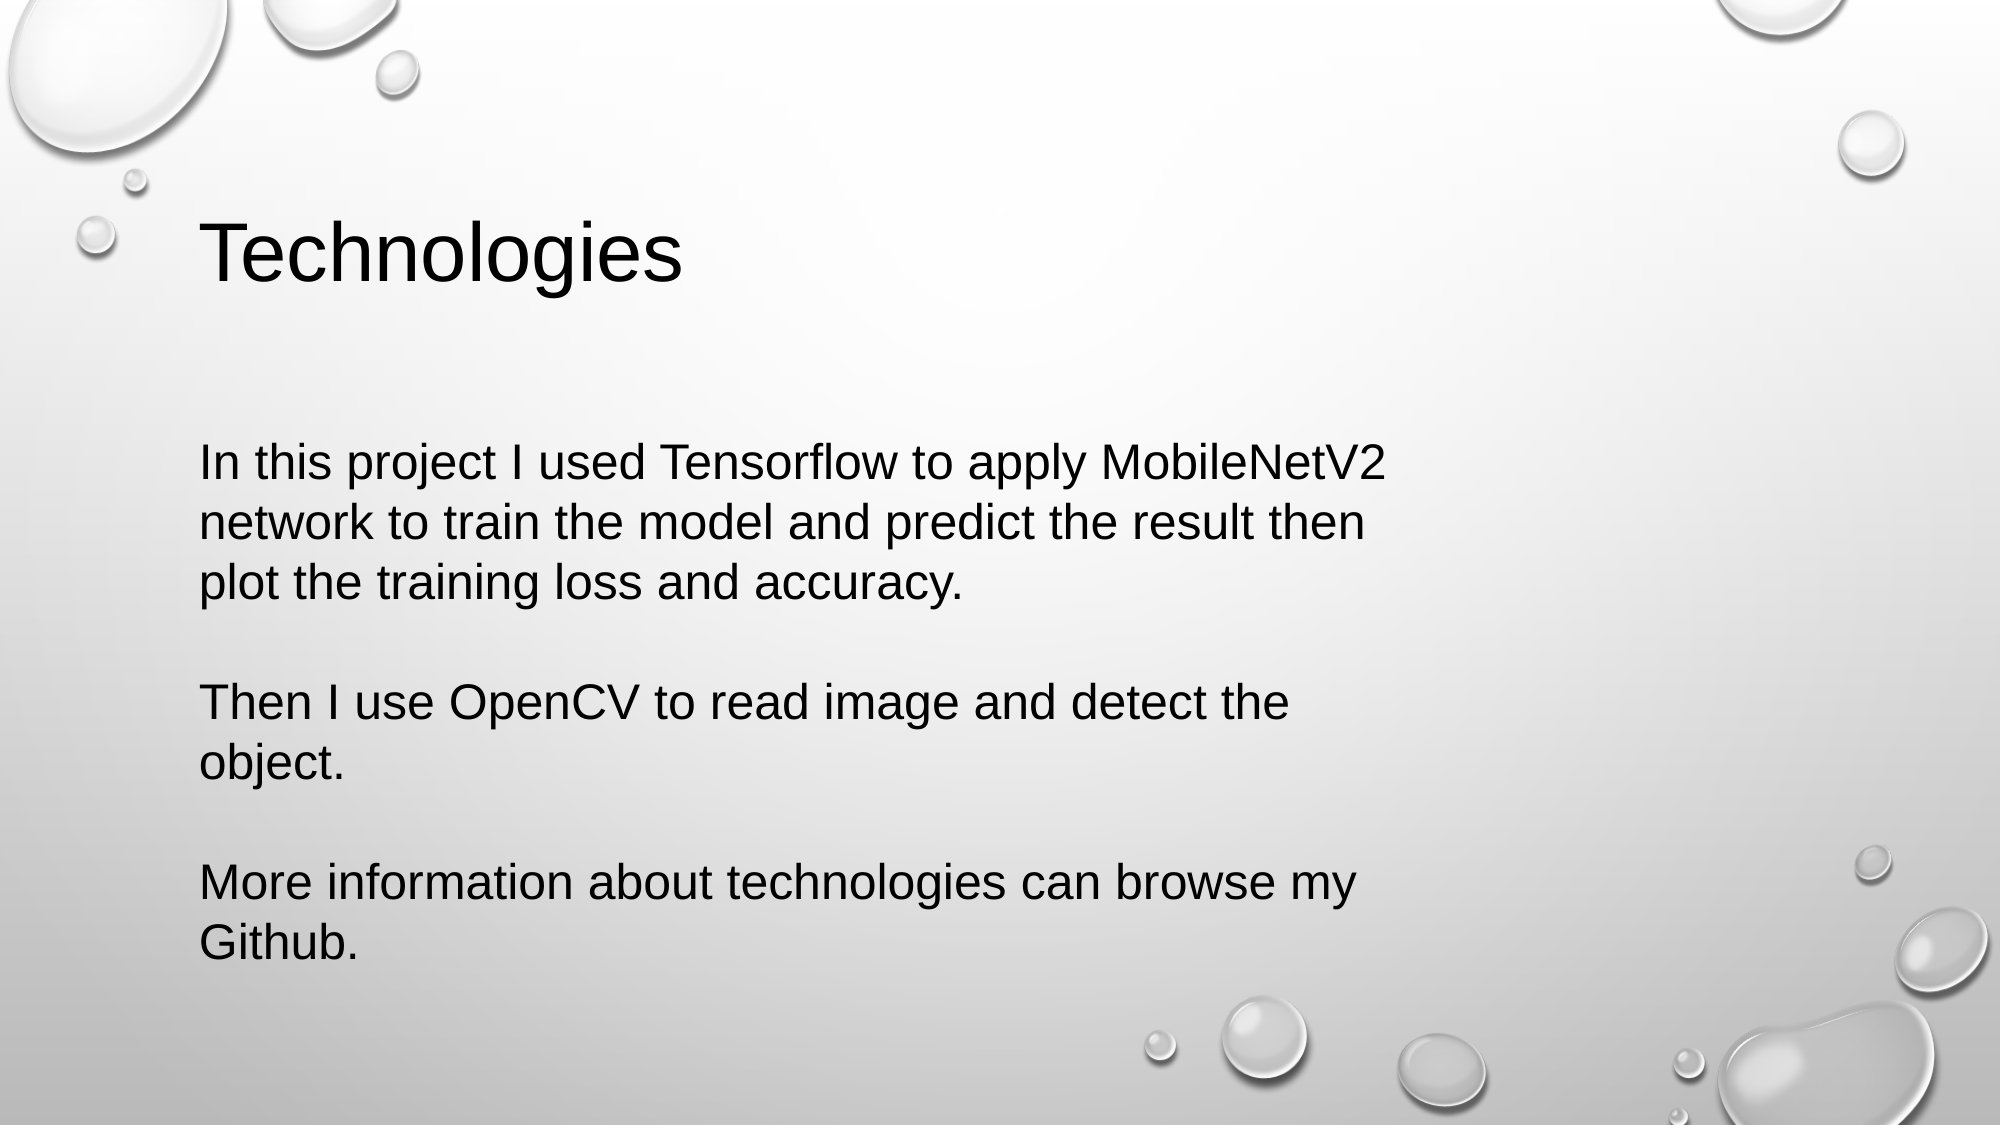

Technologies
In this project I used Tensorflow to apply MobileNetV2 network to train the model and predict the result then plot the training loss and accuracy.

Then I use OpenCV to read image and detect the object.

More information about technologies can browse my Github.